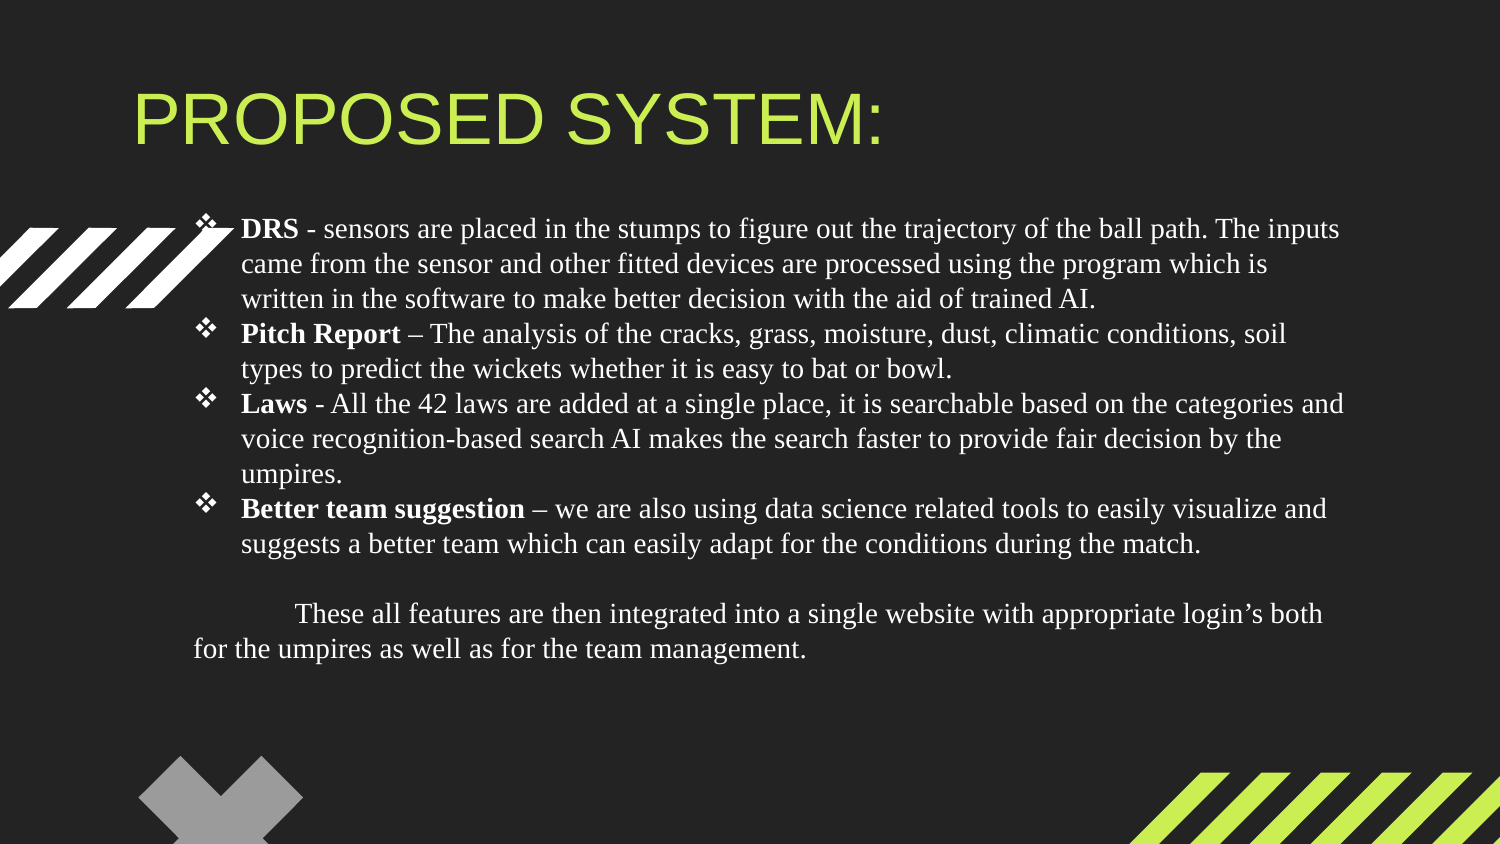

# PROPOSED SYSTEM:
DRS - sensors are placed in the stumps to figure out the trajectory of the ball path. The inputs came from the sensor and other fitted devices are processed using the program which is written in the software to make better decision with the aid of trained AI.
Pitch Report – The analysis of the cracks, grass, moisture, dust, climatic conditions, soil types to predict the wickets whether it is easy to bat or bowl.
Laws - All the 42 laws are added at a single place, it is searchable based on the categories and voice recognition-based search AI makes the search faster to provide fair decision by the umpires.
Better team suggestion – we are also using data science related tools to easily visualize and suggests a better team which can easily adapt for the conditions during the match.

              These all features are then integrated into a single website with appropriate login’s both for the umpires as well as for the team management.